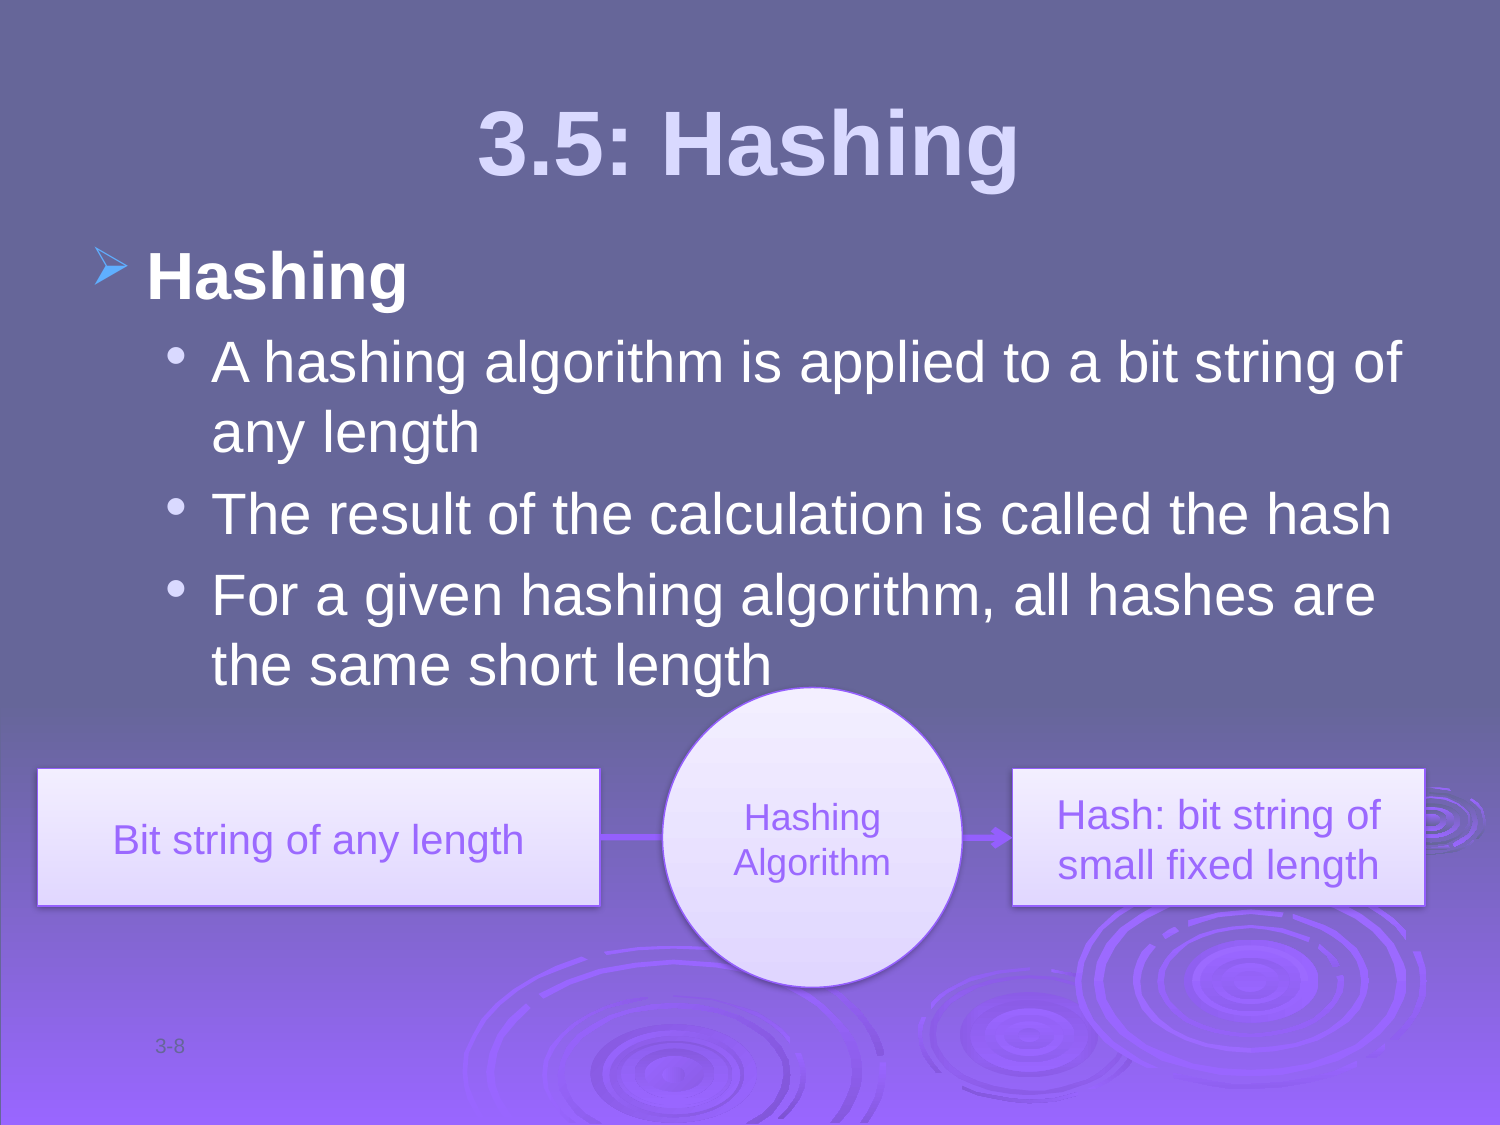

# 3.5: Hashing
Hashing
A hashing algorithm is applied to a bit string of any length
The result of the calculation is called the hash
For a given hashing algorithm, all hashes are the same short length

Hashing
Algorithm
Bit string of any length
Hash: bit string of small fixed length
3-8